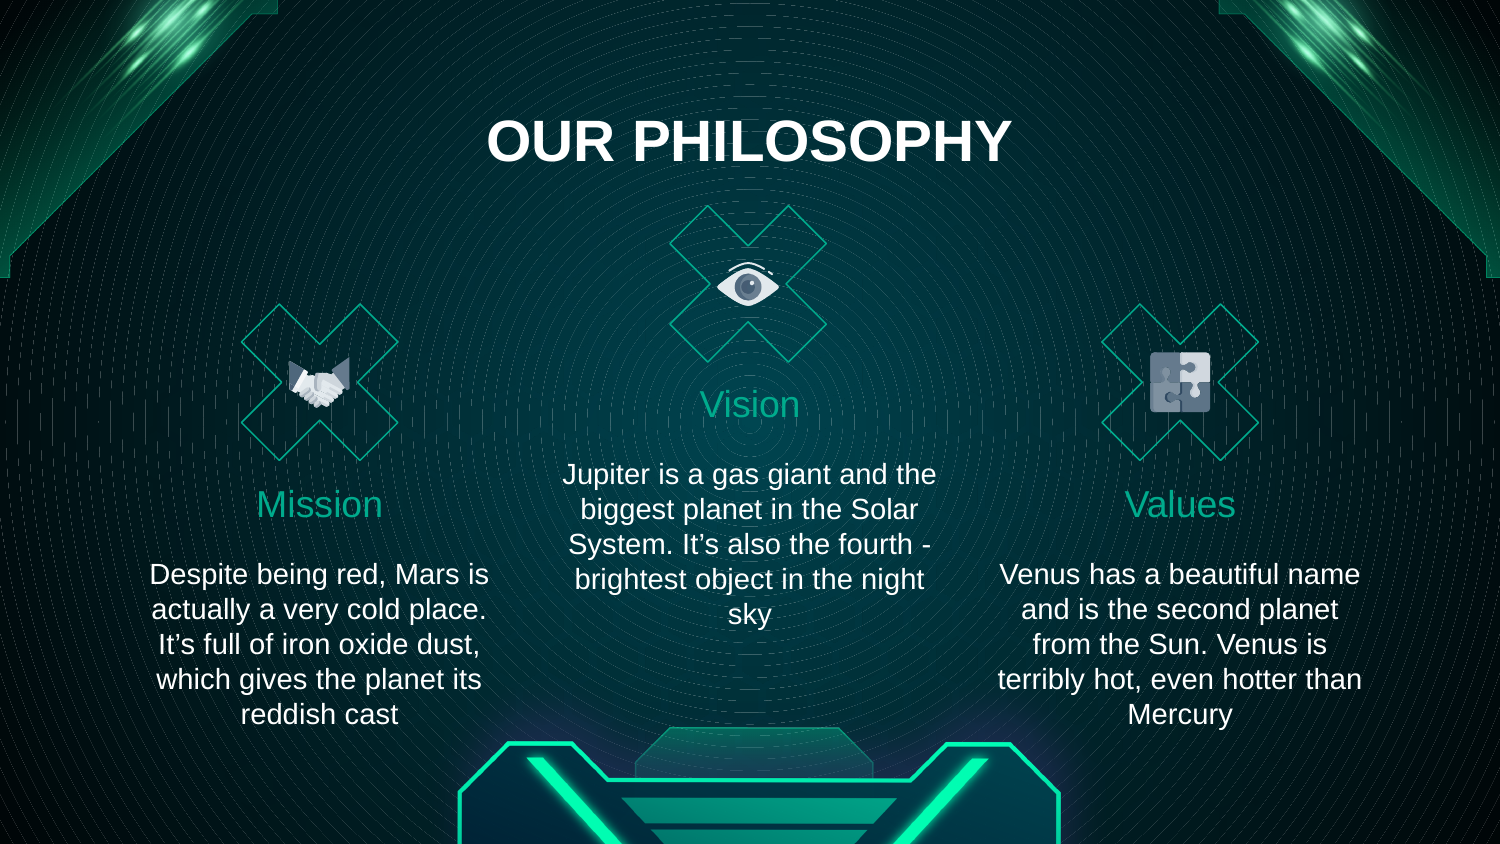

# OUR PHILOSOPHY

Vision
Jupiter is a gas giant and the biggest planet in the Solar System. It’s also the fourth -brightest object in the night sky
Mission
Values
Despite being red, Mars is actually a very cold place. It’s full of iron oxide dust, which gives the planet its reddish cast
Venus has a beautiful name and is the second planet from the Sun. Venus is terribly hot, even hotter than Mercury